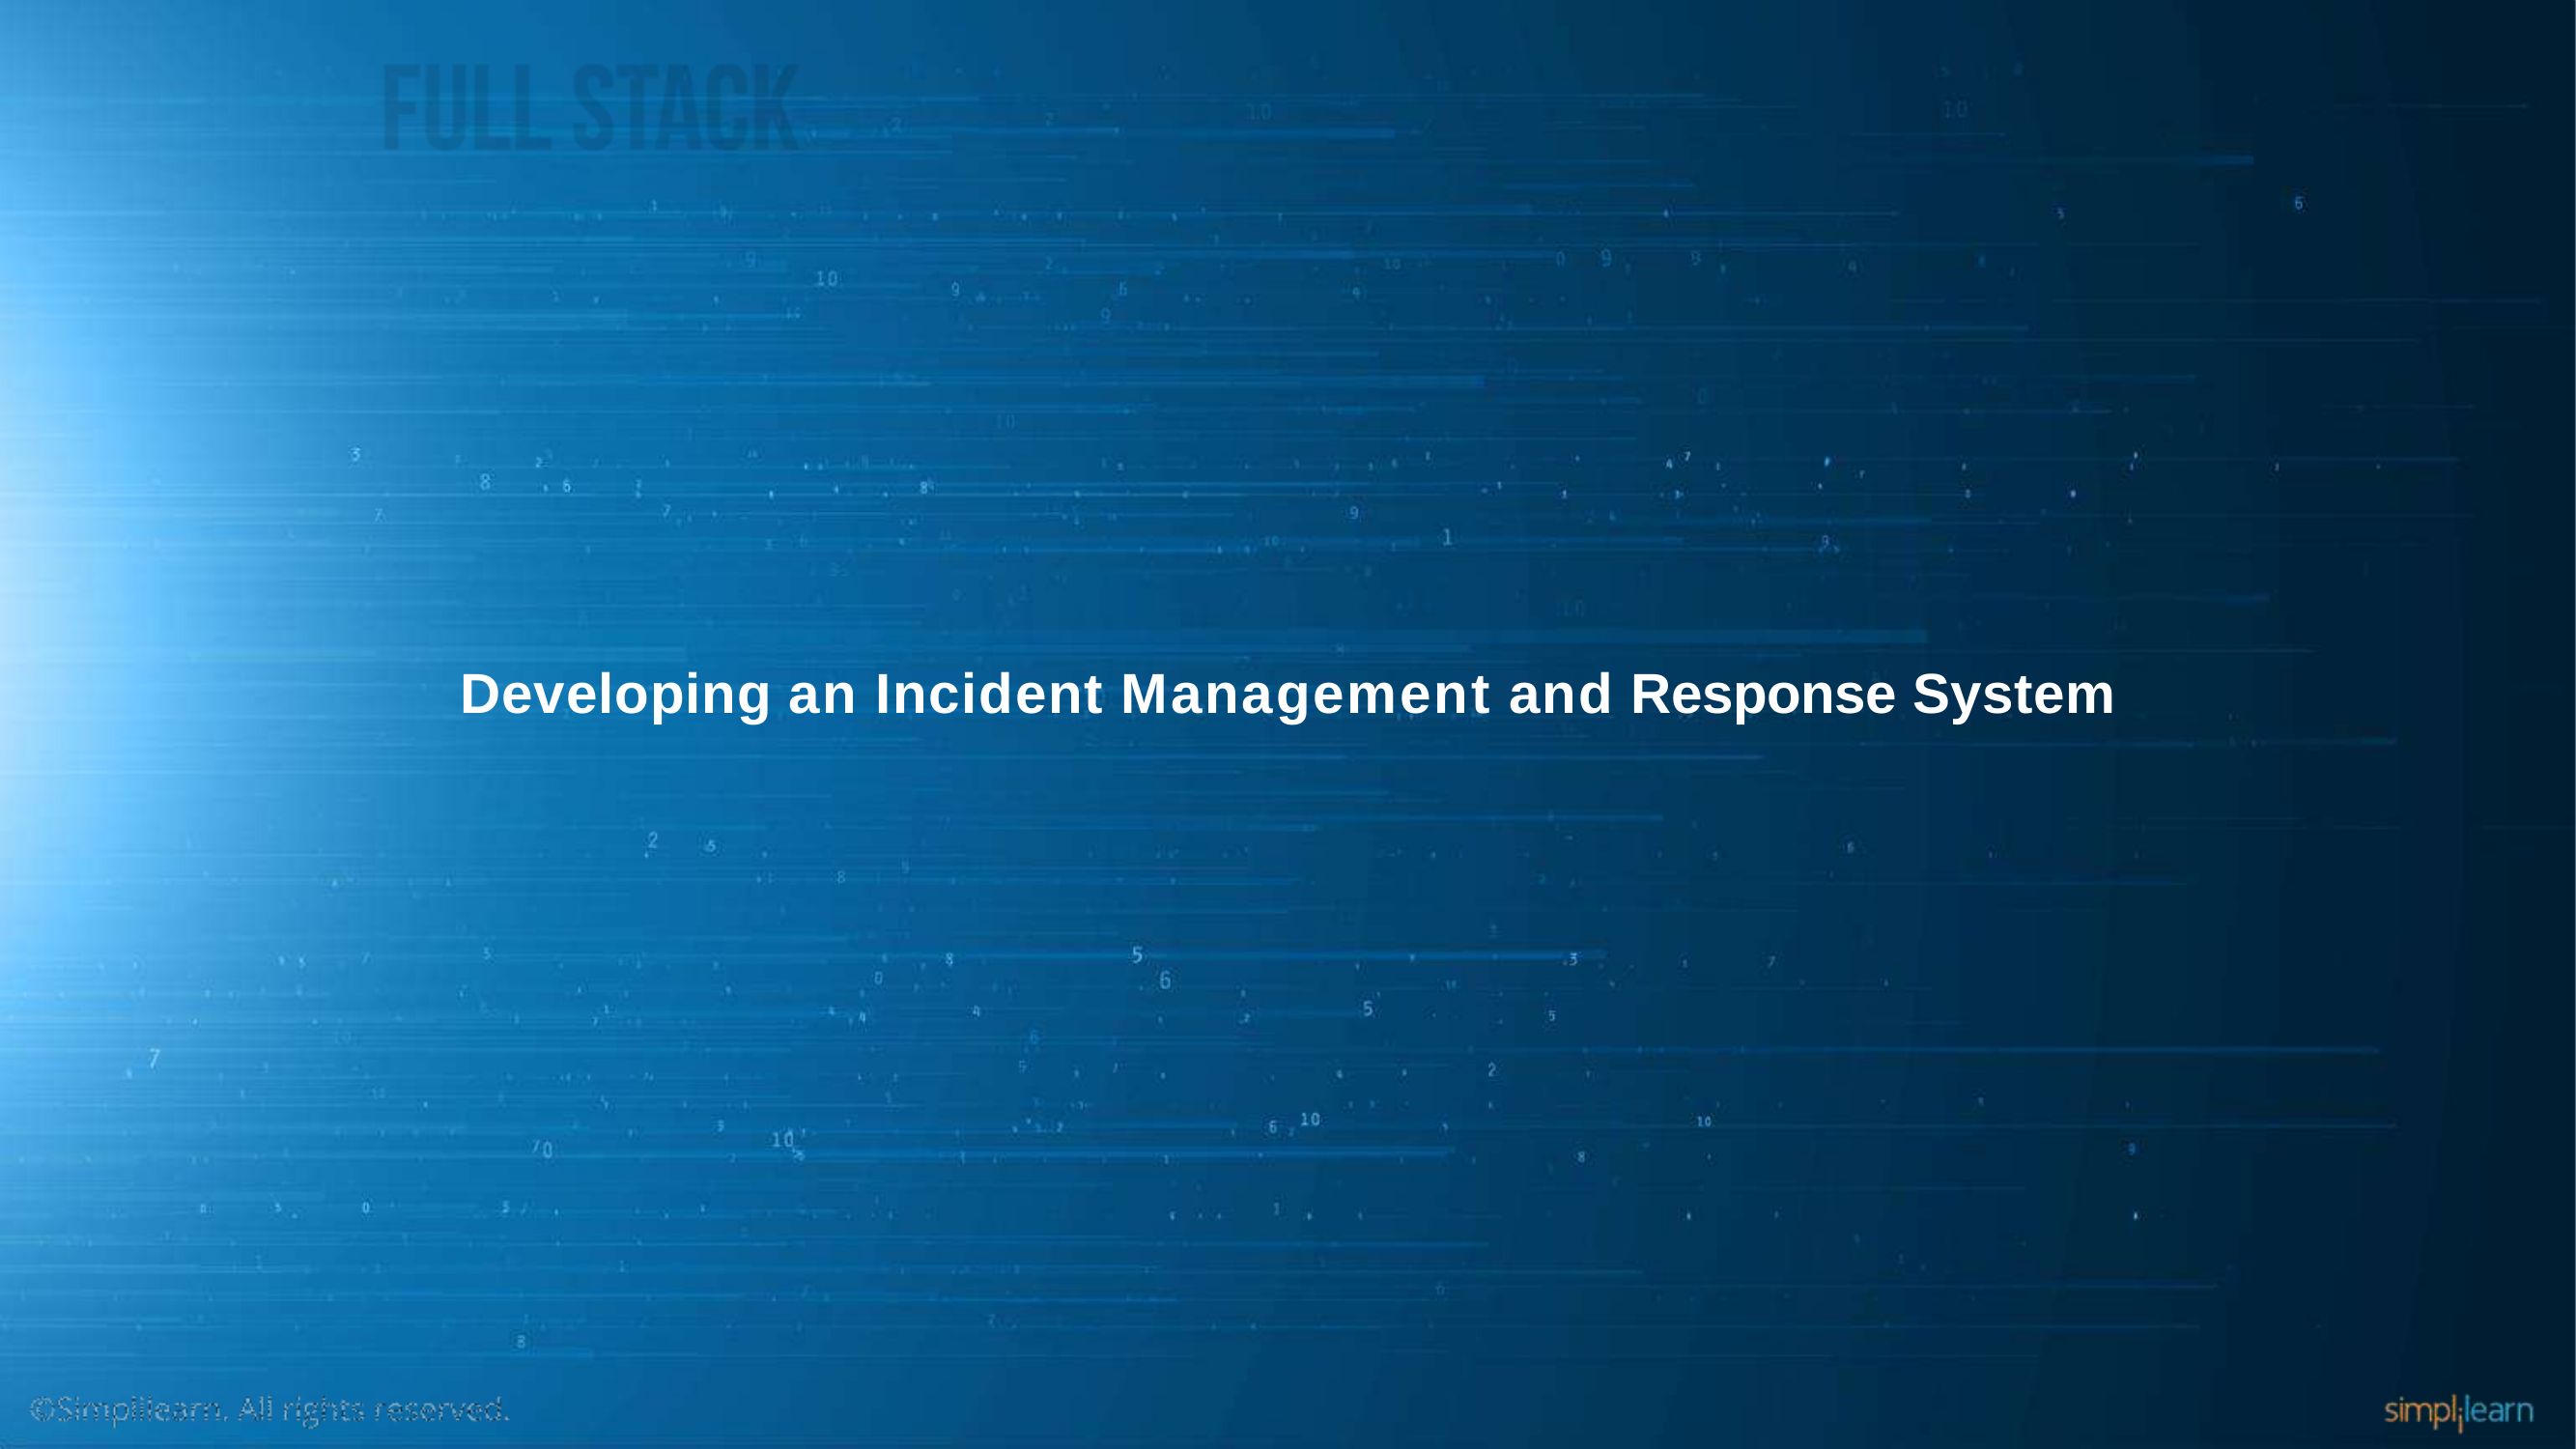

# Developing an Incident Management and Response System